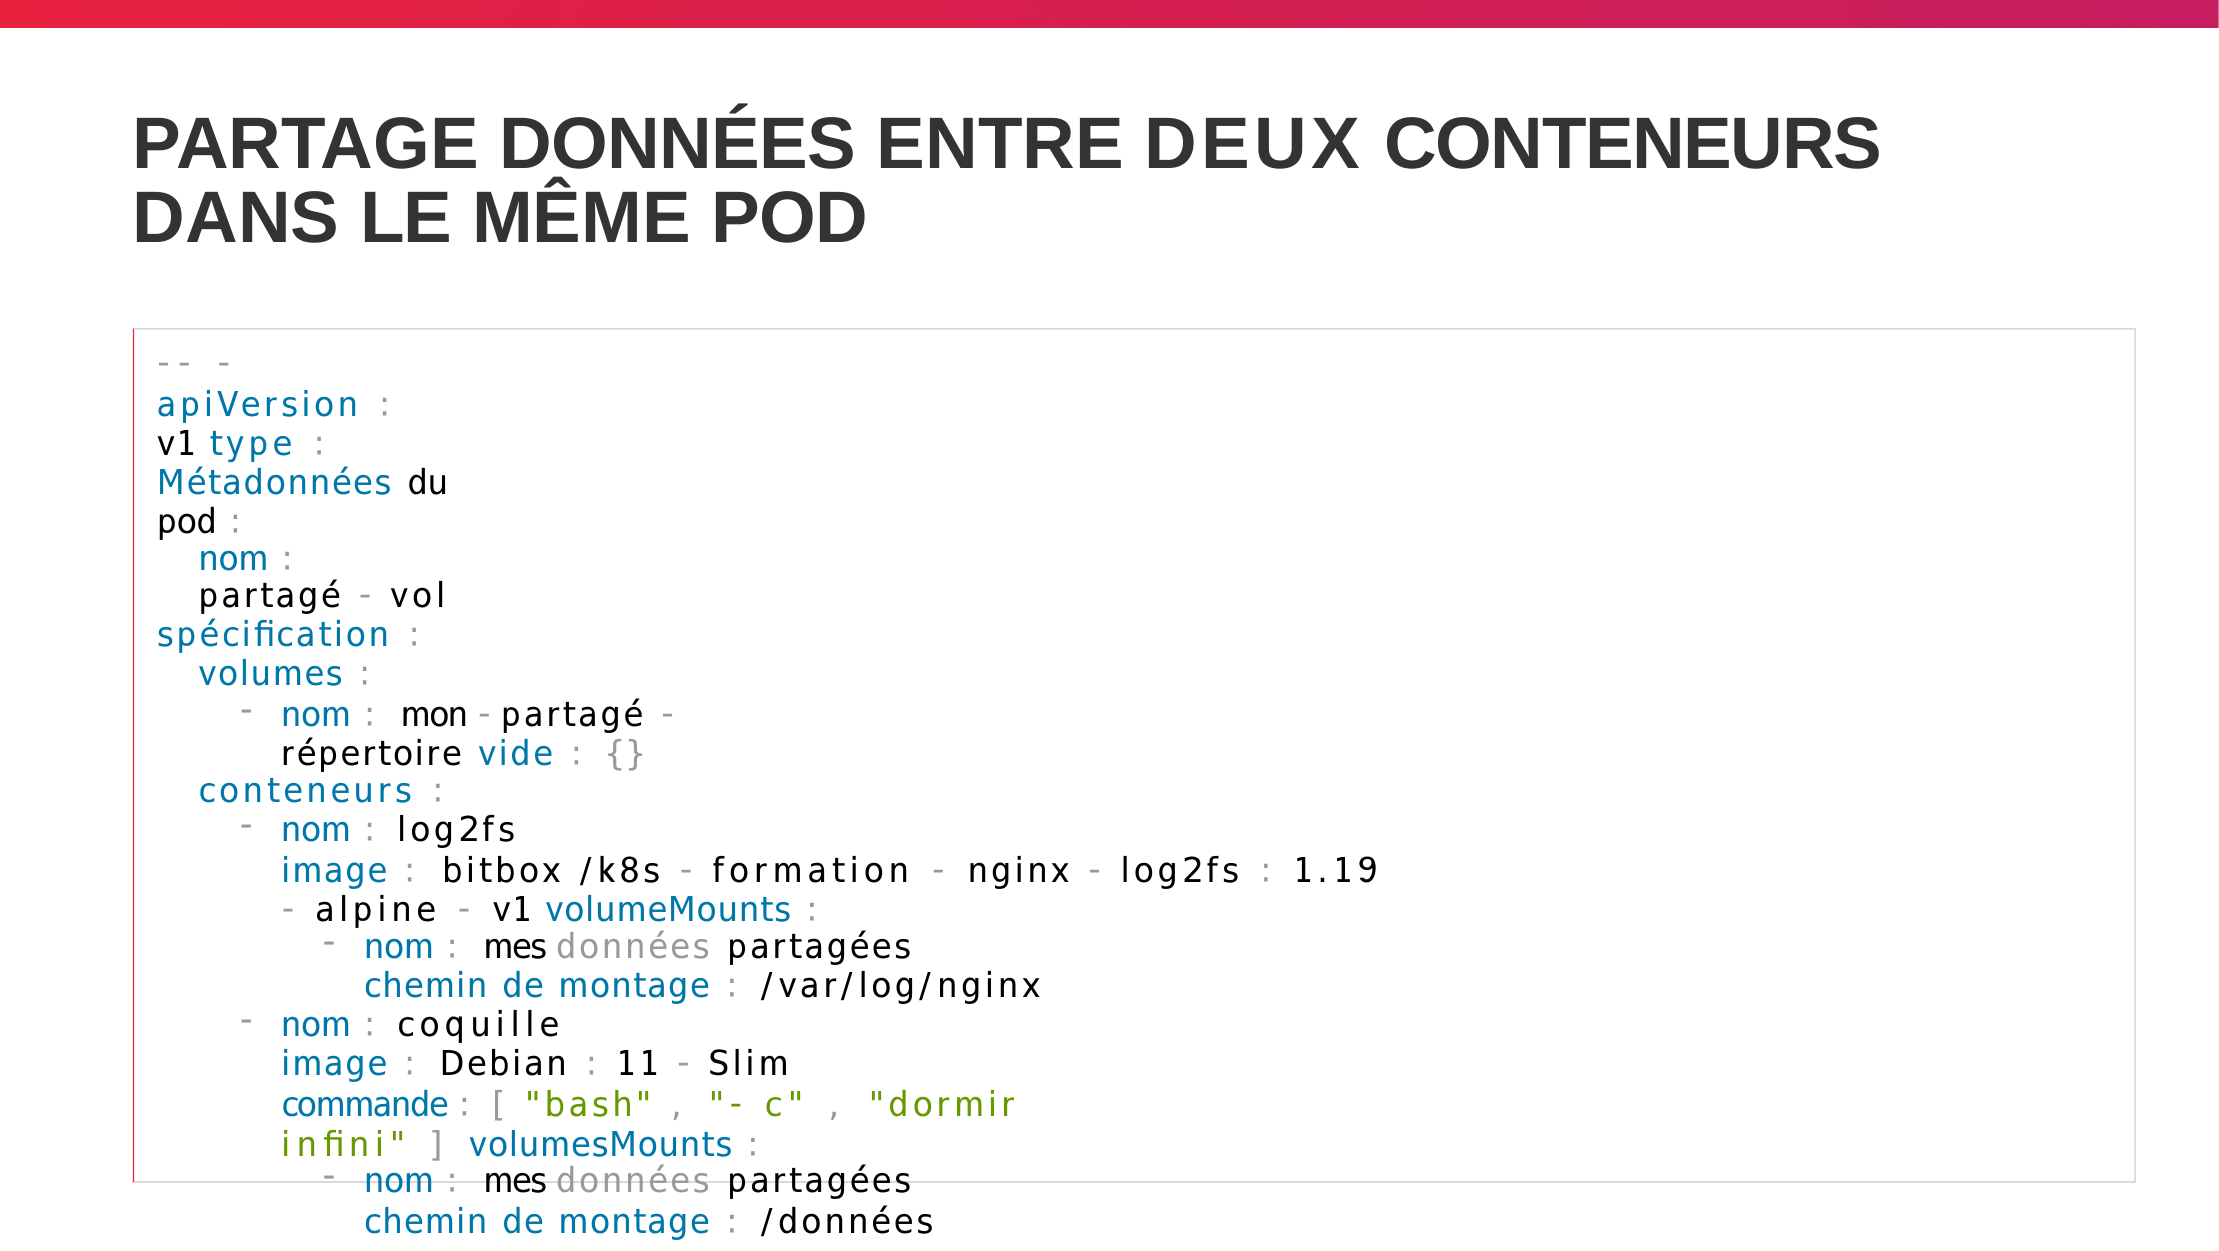

# PARTAGE DONNÉES ENTRE DEUX CONTENEURS DANS LE MÊME POD

-- -
apiVersion :  v1 type : Métadonnées du pod :
nom :  partagé - vol
spécification :
volumes :
nom :  mon - partagé - répertoire vide : {}
conteneurs :
nom : log2fs
image :  bitbox /k8s - formation - nginx - log2fs : 1.19 - alpine - v1 volumeMounts :
nom :  mes données partagées​​
chemin de montage : /var/log/nginx
nom : coquille
image :  Debian : 11 - Slim
commande :  [ "bash" ,  "- c" ,  "dormir  infini" ] volumesMounts :
nom :  mes données partagées​​
chemin de montage : /données